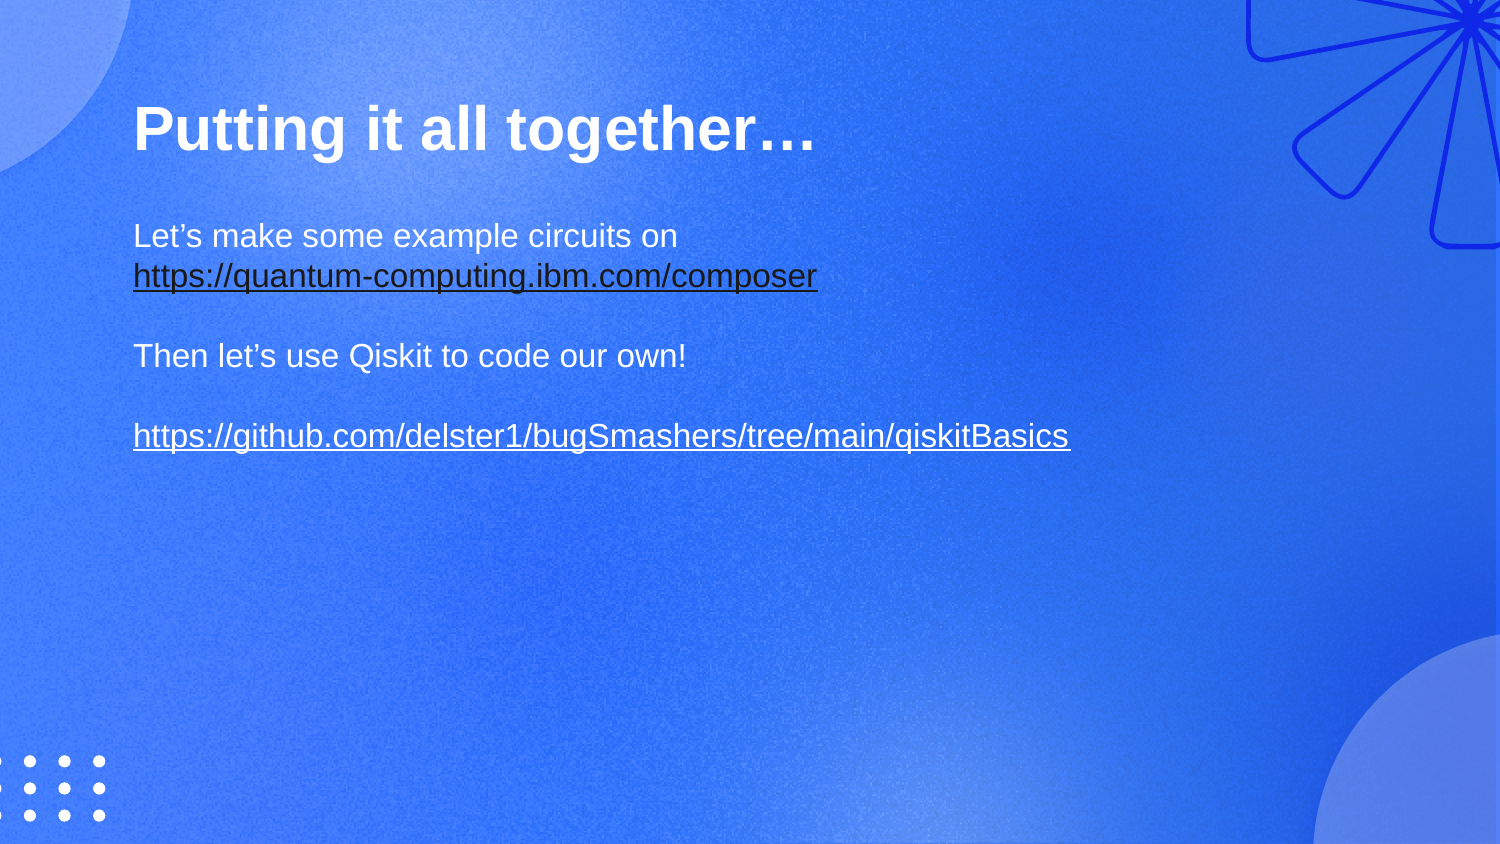

# Putting it all together…
Let’s make some example circuits on https://quantum-computing.ibm.com/composer

Then let’s use Qiskit to code our own!

https://github.com/delster1/bugSmashers/tree/main/qiskitBasics